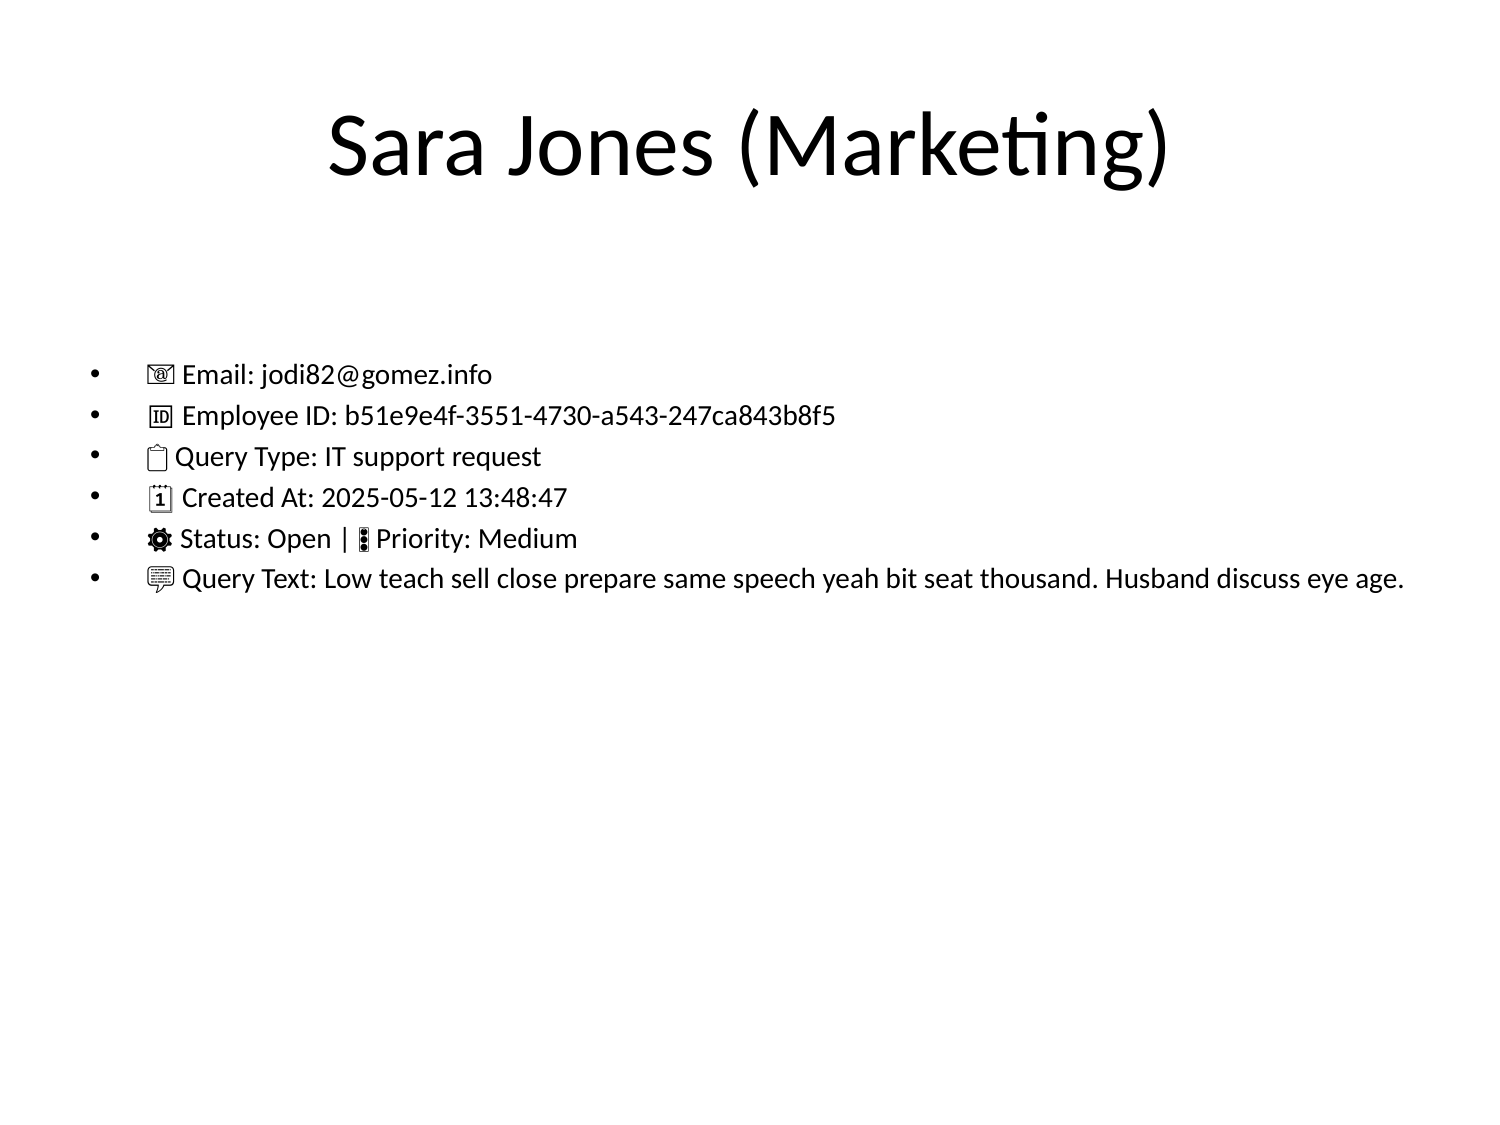

# Sara Jones (Marketing)

📧 Email: jodi82@gomez.info
🆔 Employee ID: b51e9e4f-3551-4730-a543-247ca843b8f5
📋 Query Type: IT support request
🗓 Created At: 2025-05-12 13:48:47
⚙ Status: Open | 🚦 Priority: Medium
💬 Query Text: Low teach sell close prepare same speech yeah bit seat thousand. Husband discuss eye age.